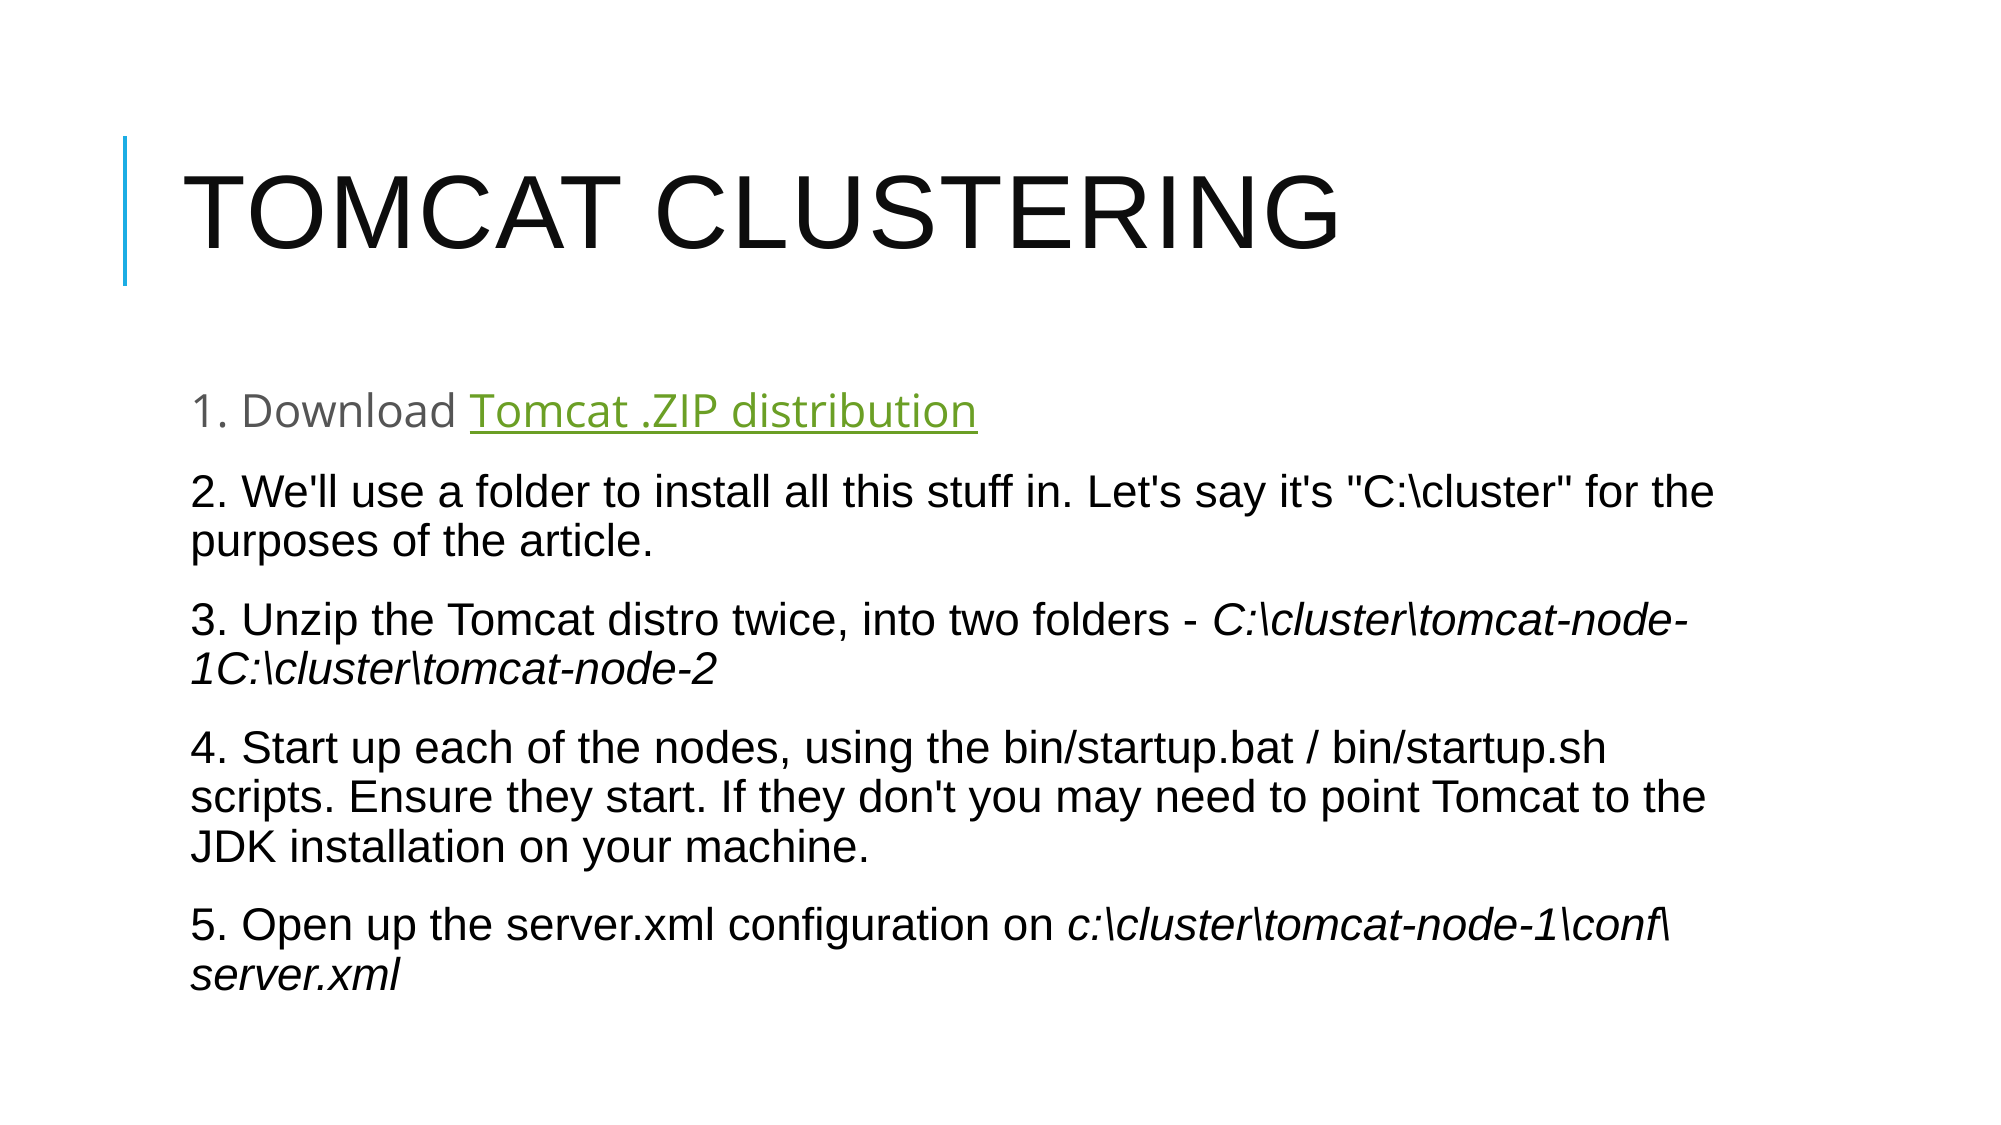

# Tomcat clustering
1. Download Tomcat .ZIP distribution
2. We'll use a folder to install all this stuff in. Let's say it's "C:\cluster" for the purposes of the article.
3. Unzip the Tomcat distro twice, into two folders - C:\cluster\tomcat-node-1C:\cluster\tomcat-node-2
4. Start up each of the nodes, using the bin/startup.bat / bin/startup.sh scripts. Ensure they start. If they don't you may need to point Tomcat to the JDK installation on your machine.
5. Open up the server.xml configuration on c:\cluster\tomcat-node-1\conf\server.xml